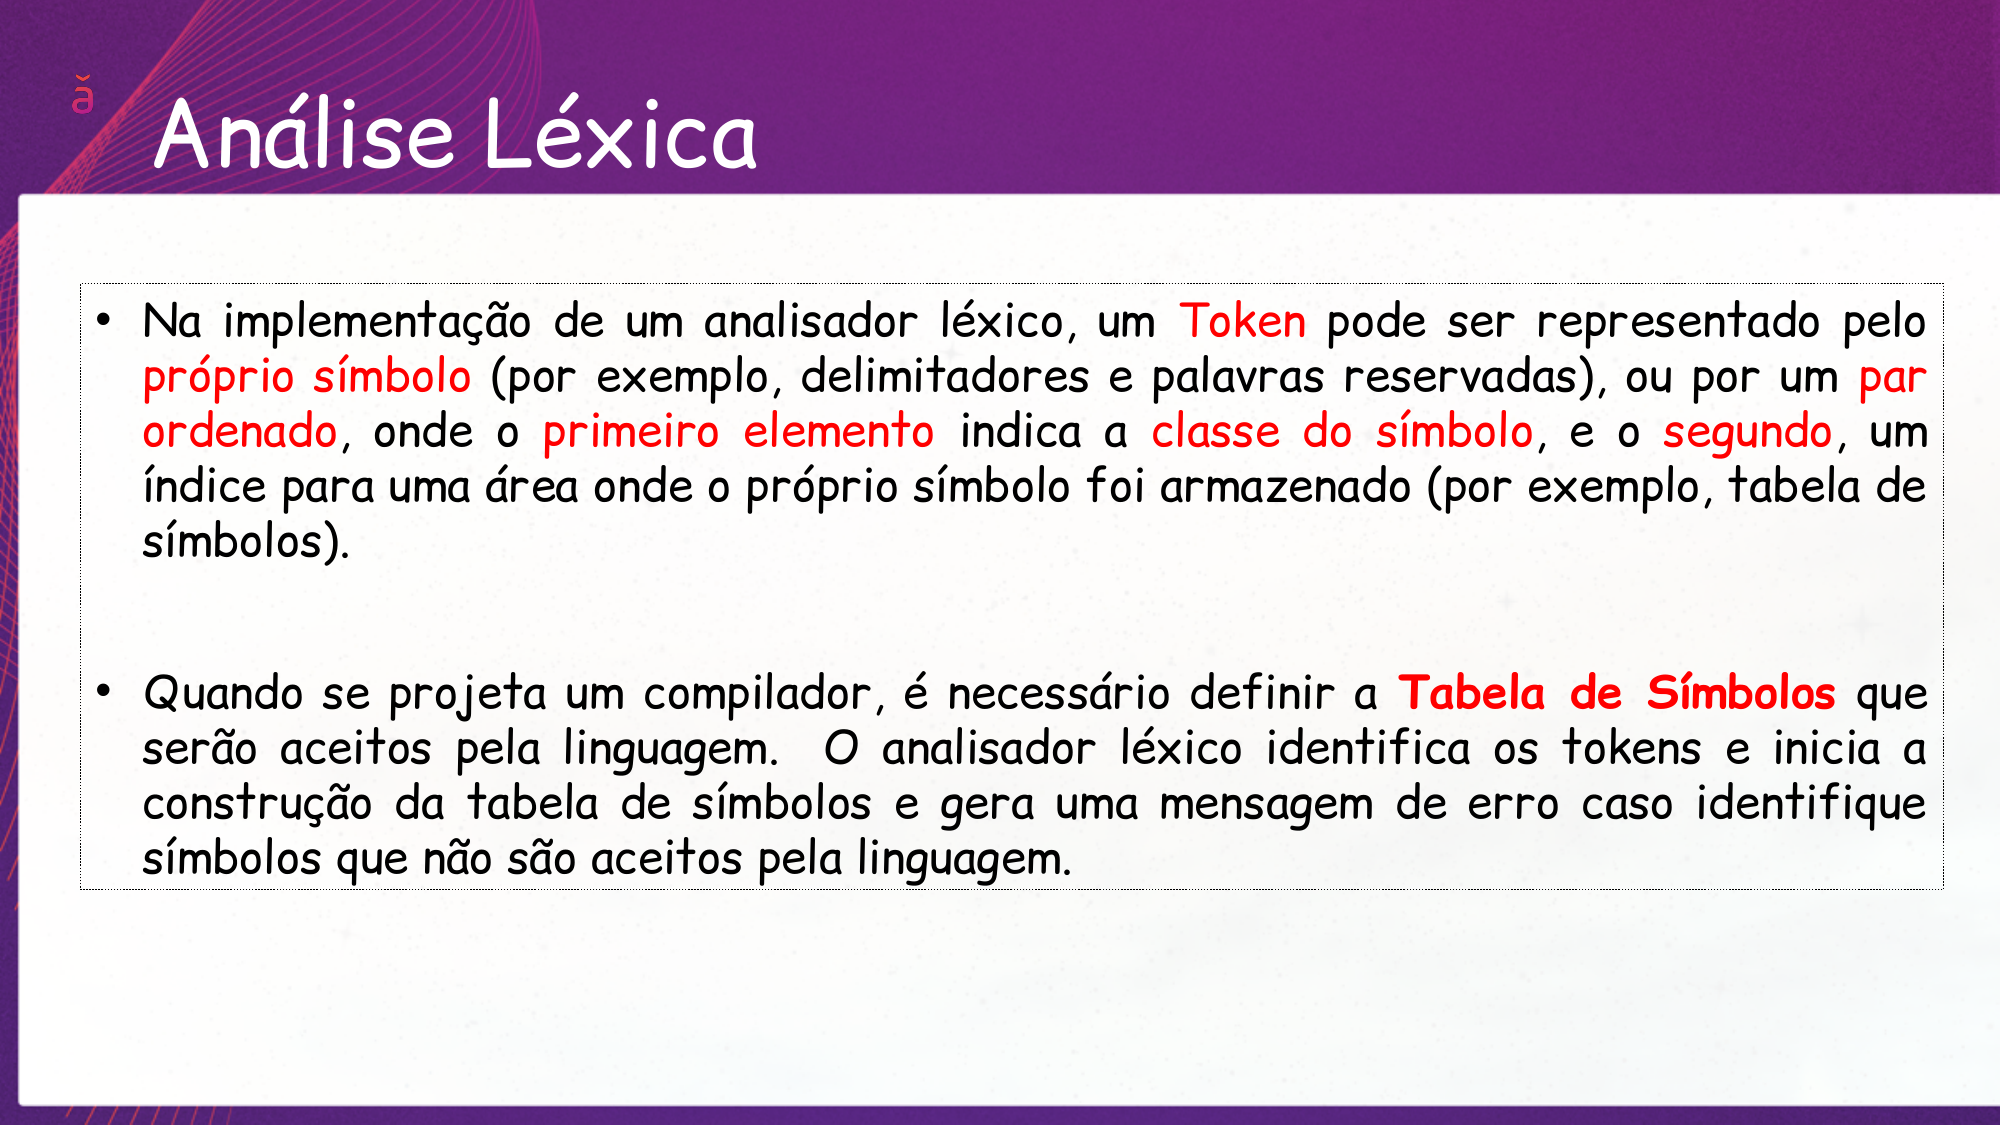

Análise Léxica
Na implementação de um analisador léxico, um Token pode ser representado pelo próprio símbolo (por exemplo, delimitadores e palavras reservadas), ou por um par ordenado, onde o primeiro elemento indica a classe do símbolo, e o segundo, um índice para uma área onde o próprio símbolo foi armazenado (por exemplo, tabela de símbolos).

Quando se projeta um compilador, é necessário definir a Tabela de Símbolos que serão aceitos pela linguagem.  O analisador léxico identifica os tokens e inicia a construção da tabela de símbolos e gera uma mensagem de erro caso identifique símbolos que não são aceitos pela linguagem.